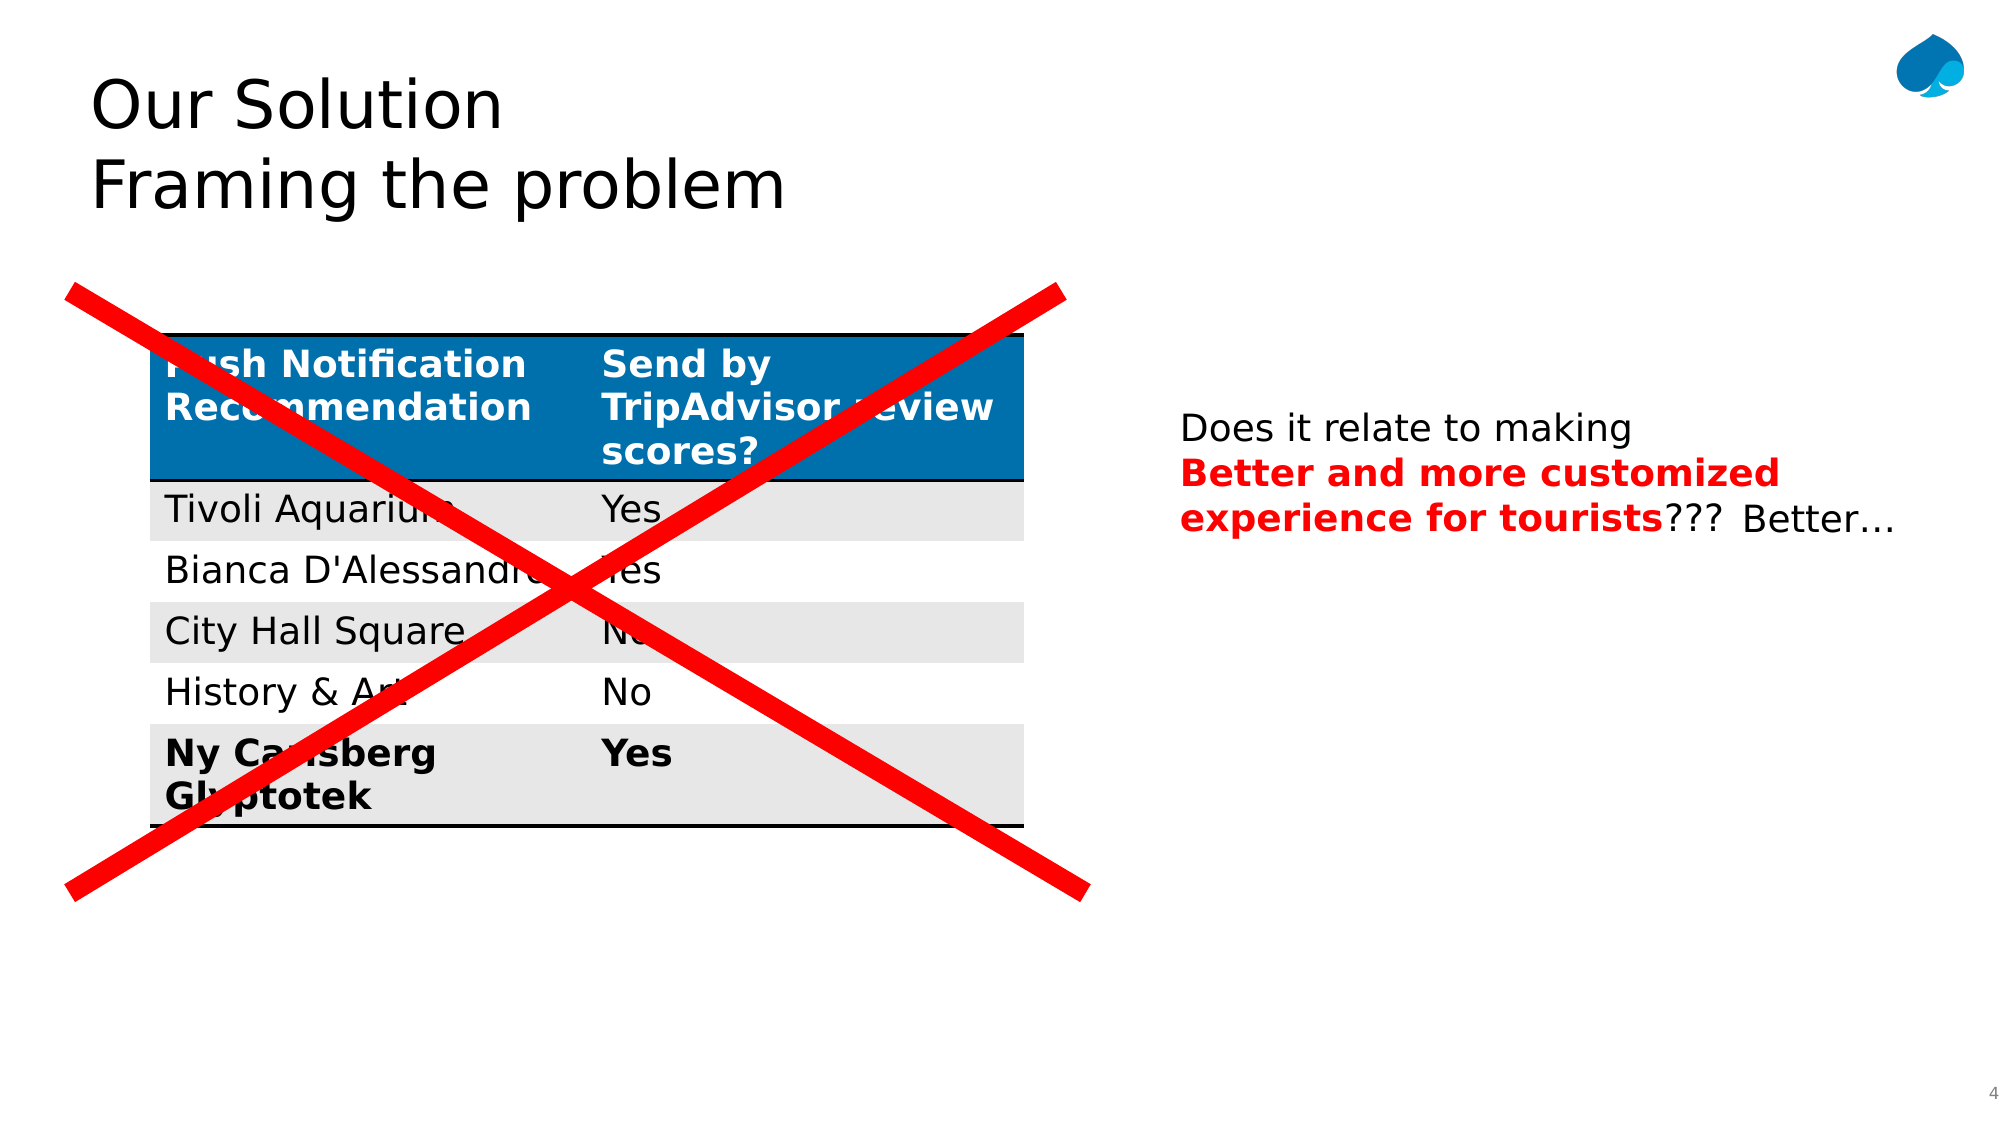

Our Solution
Framing the problem
| Push Notification Recommendation | Send by TripAdvisor review scores? |
| --- | --- |
| Tivoli Aquarium | Yes |
| Bianca D'Alessandro | Yes |
| City Hall Square | No |
| History & Art | No |
| Ny Carlsberg Glyptotek | Yes |
Does it relate to making
Better and more customized experience for tourists???
Better…